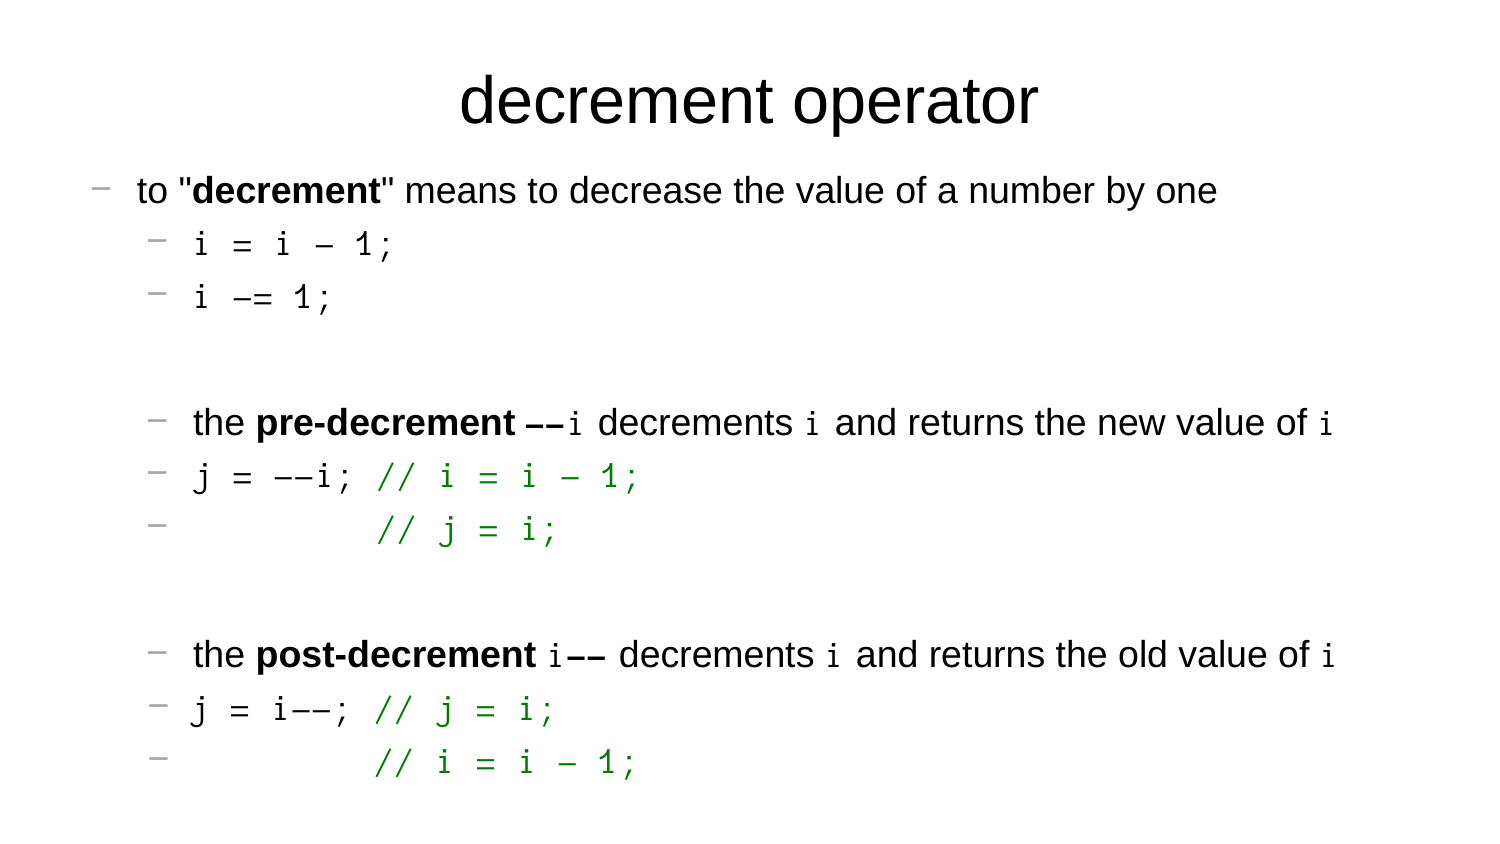

# decrement operator
to "decrement" means to decrease the value of a number by one
i = i - 1;
i -= 1;

the pre-decrement --i decrements i and returns the new value of i
j = --i; // i = i - 1;
         // j = i;

the post-decrement i-- decrements i and returns the old value of i
 j = i--; // j = i;
          // i = i - 1;